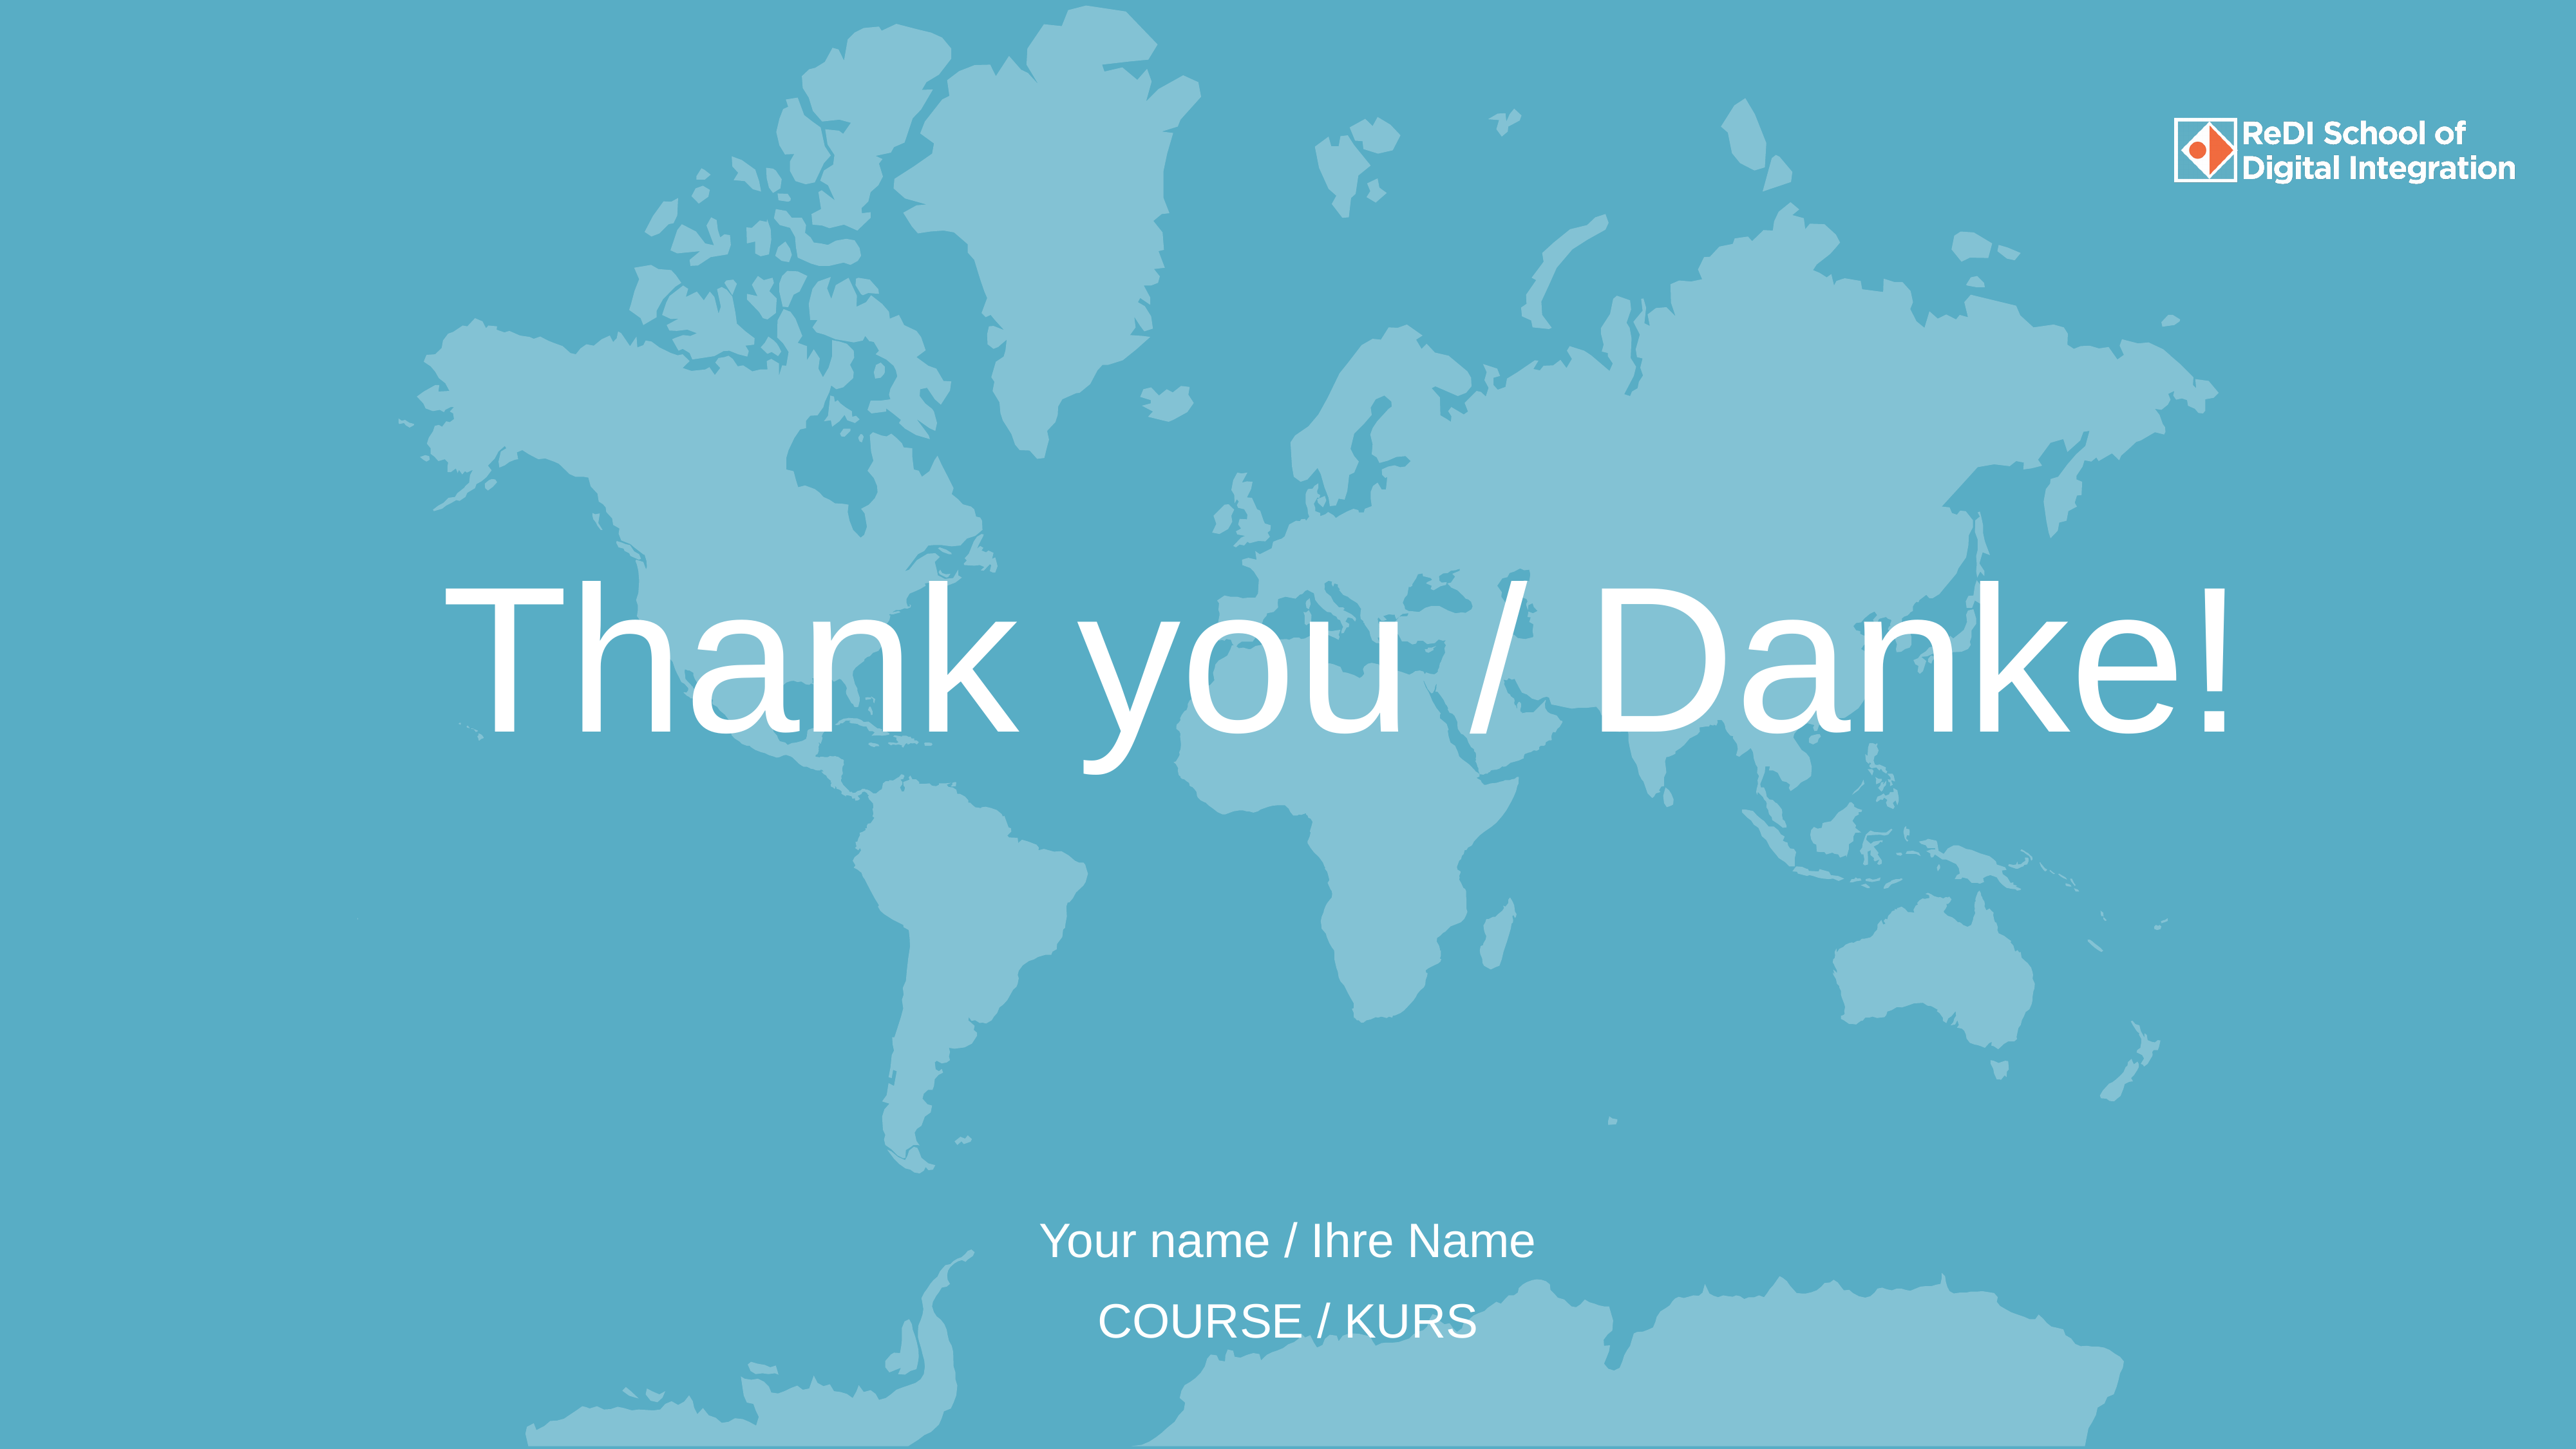

Thank you / Danke!
Your name / Ihre Name

COURSE / KURS